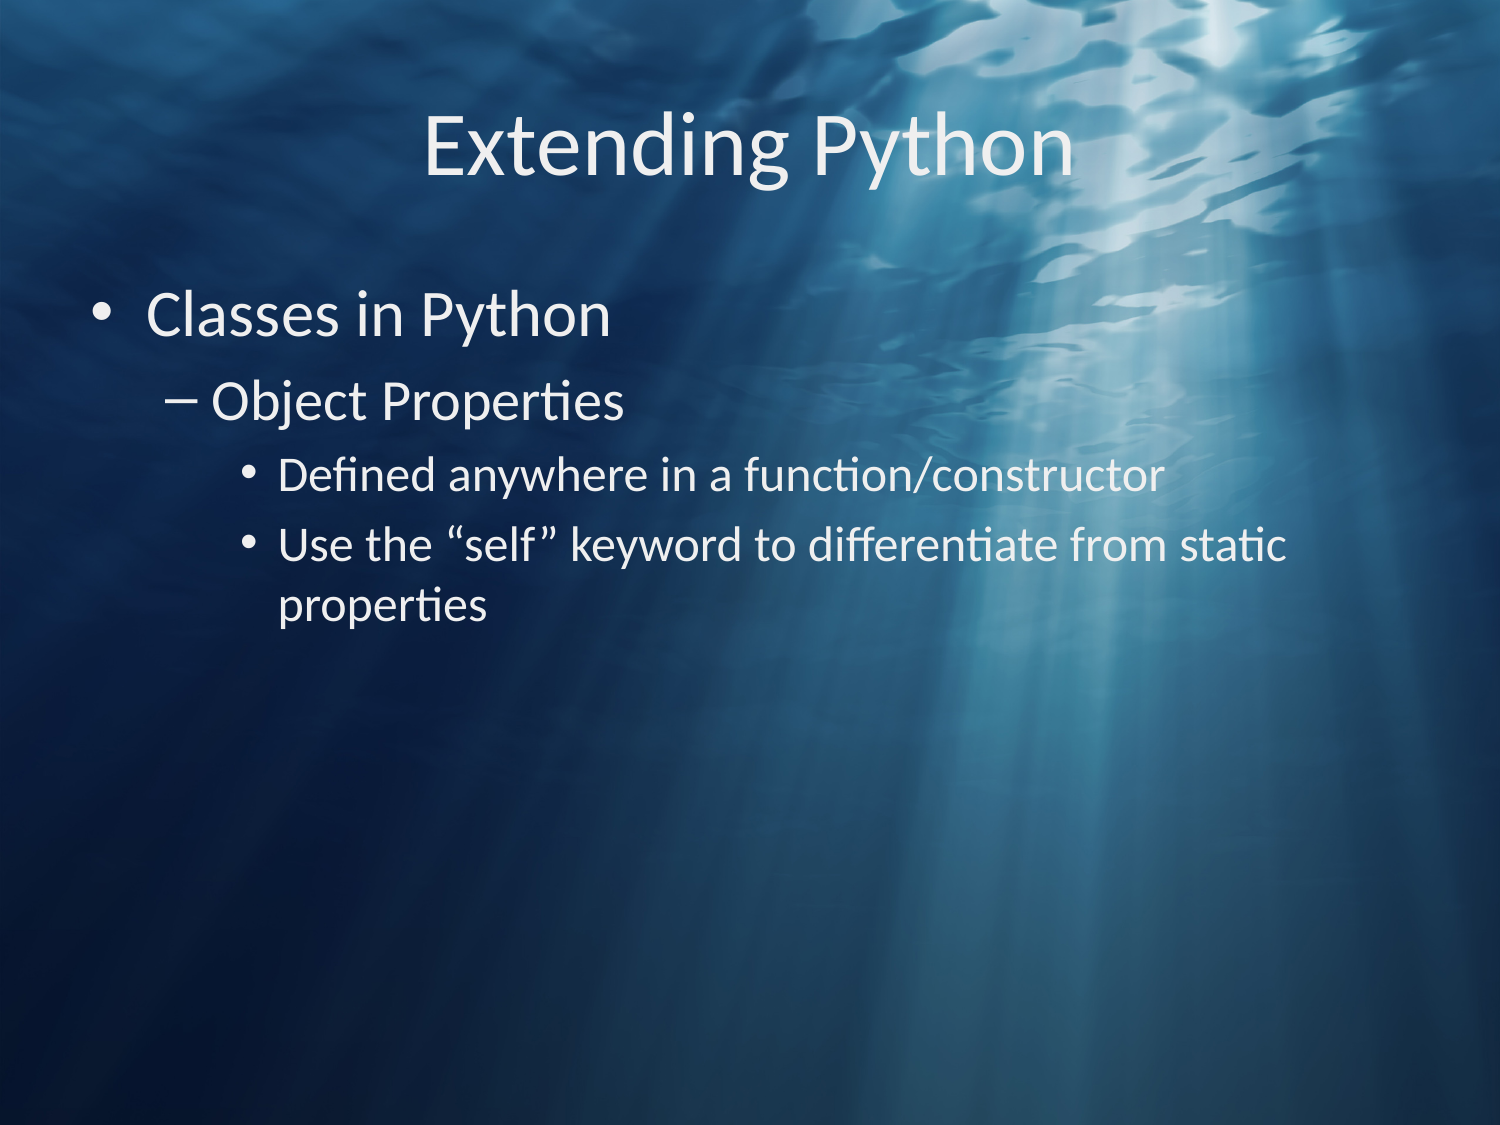

# Extending Python
Classes in Python
Object Properties
Defined anywhere in a function/constructor
Use the “self” keyword to differentiate from static properties